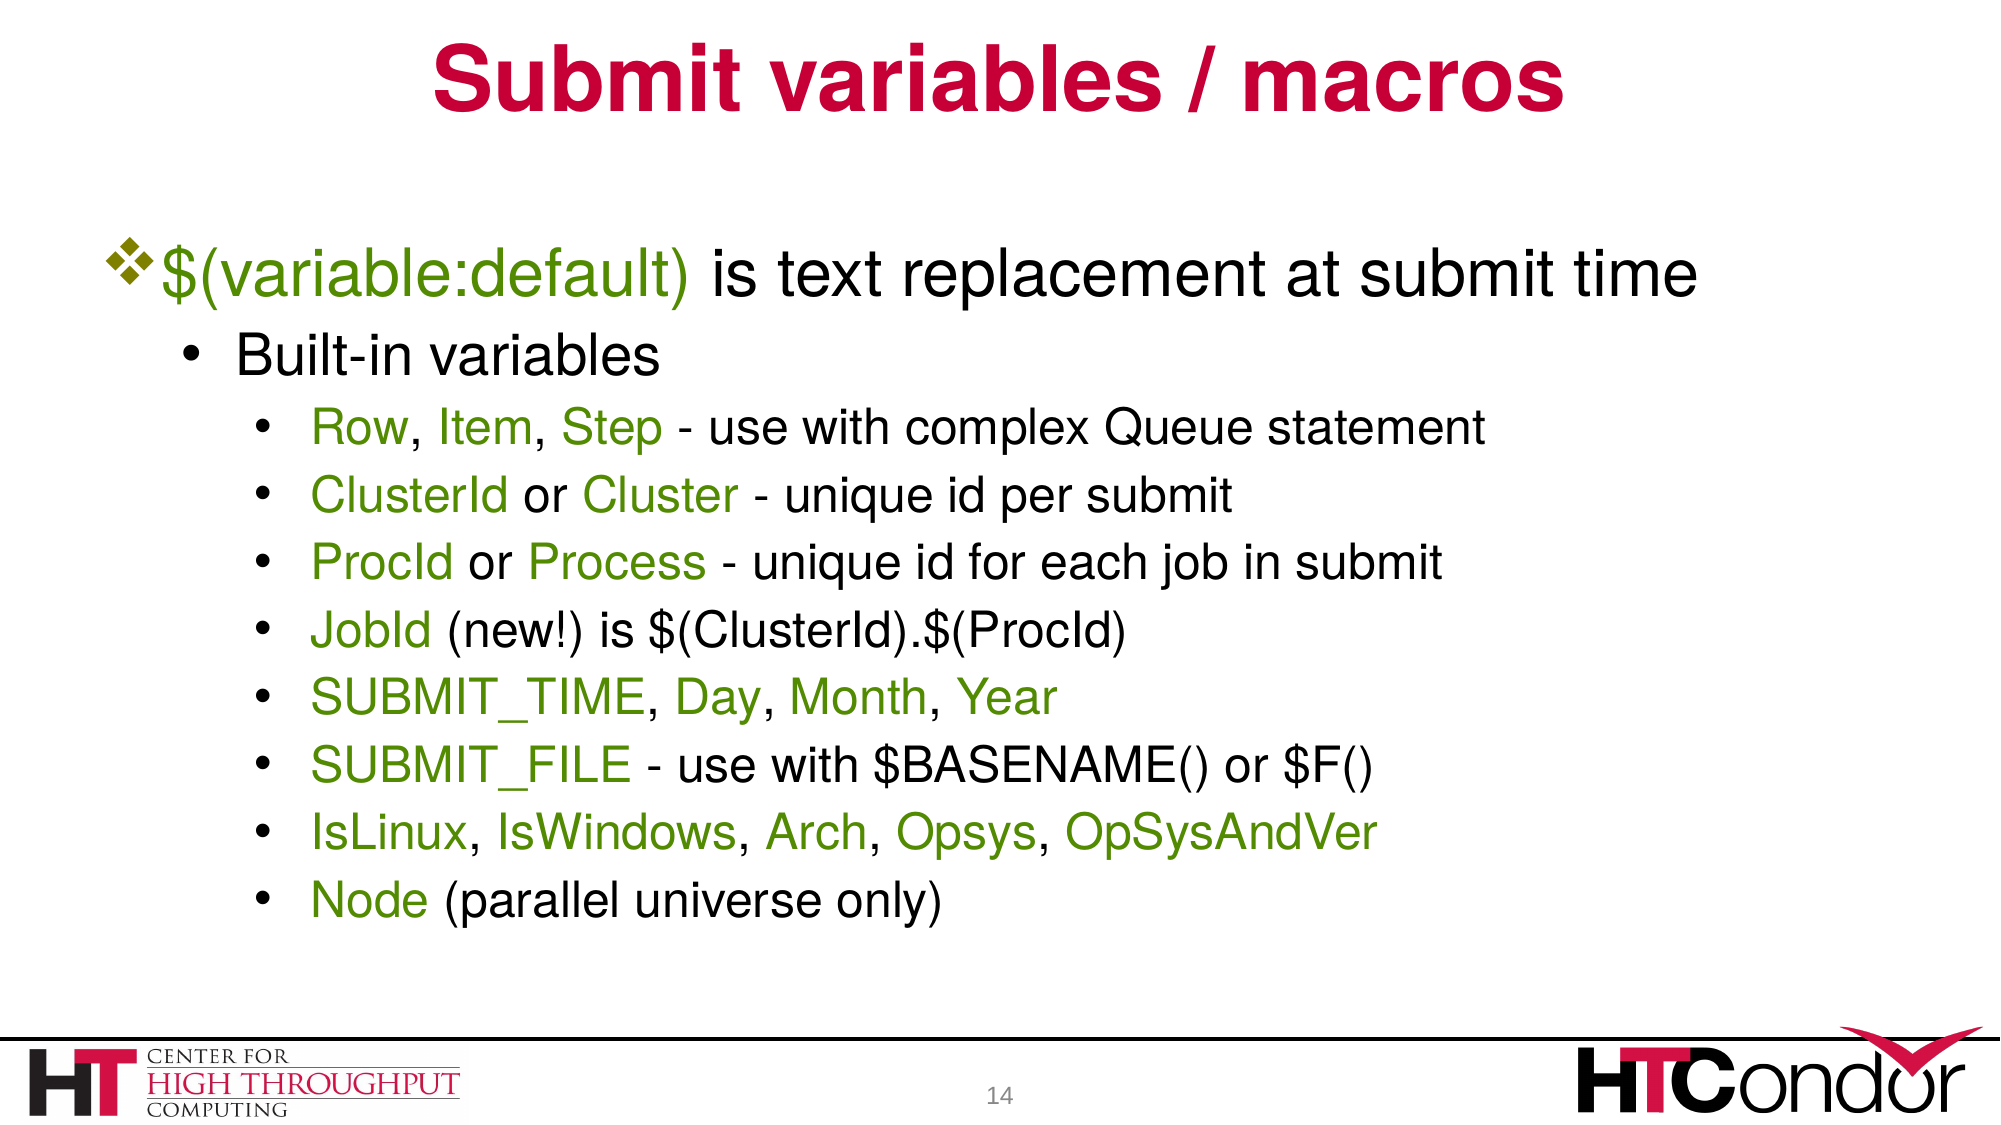

# Submit variables / macros
$(variable:default) is text replacement at submit time
Built-in variables
Row, Item, Step - use with complex Queue statement
ClusterId or Cluster - unique id per submit
ProcId or Process - unique id for each job in submit
JobId (new!) is $(ClusterId).$(ProcId)
SUBMIT_TIME, Day, Month, Year
SUBMIT_FILE - use with $BASENAME() or $F()
IsLinux, IsWindows, Arch, Opsys, OpSysAndVer
Node (parallel universe only)
14